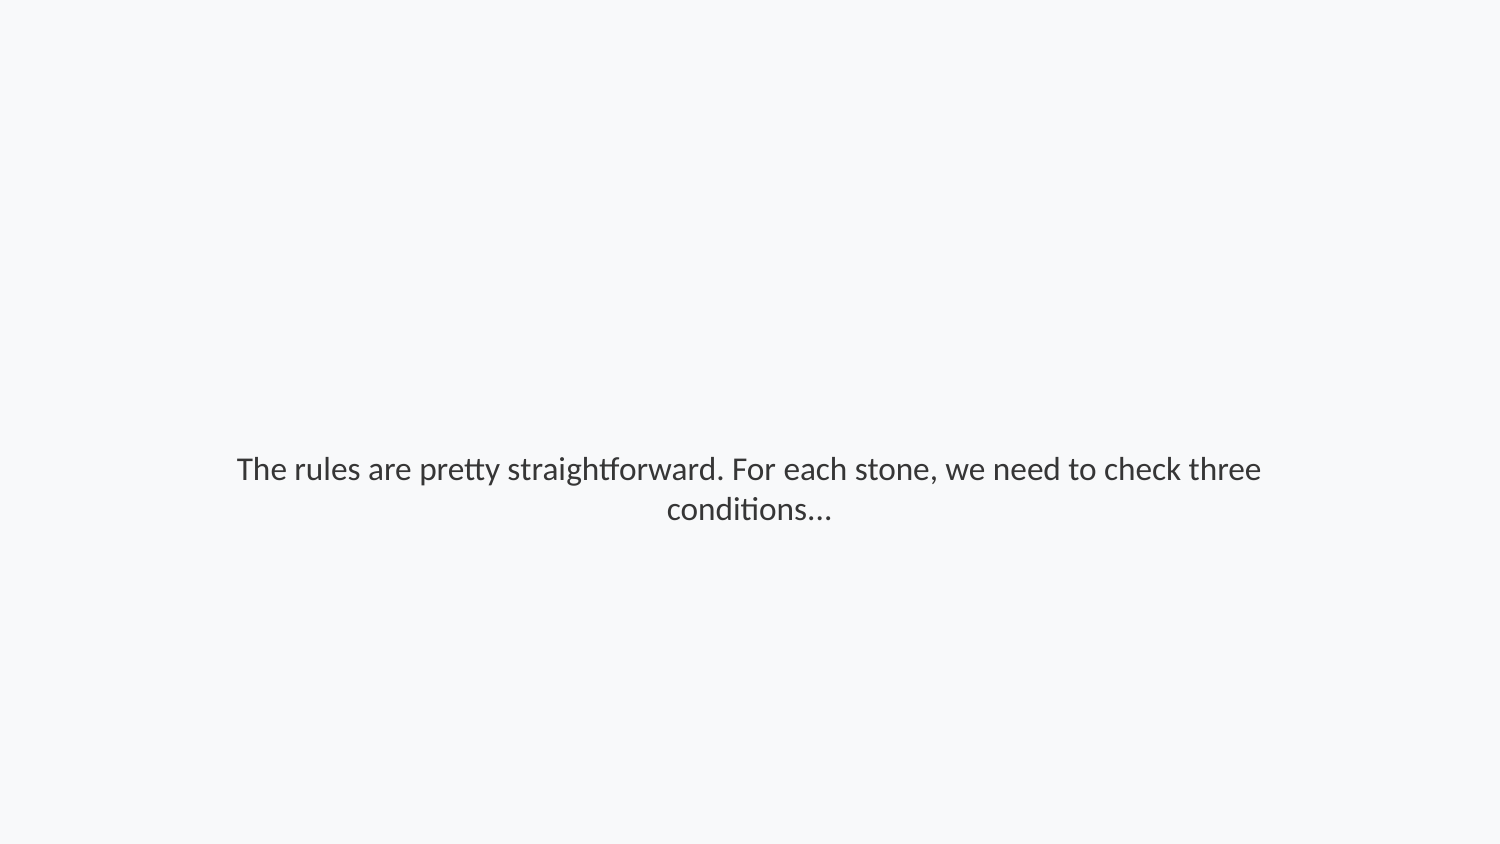

The rules are pretty straightforward. For each stone, we need to check three conditions...
Step 15 of 264